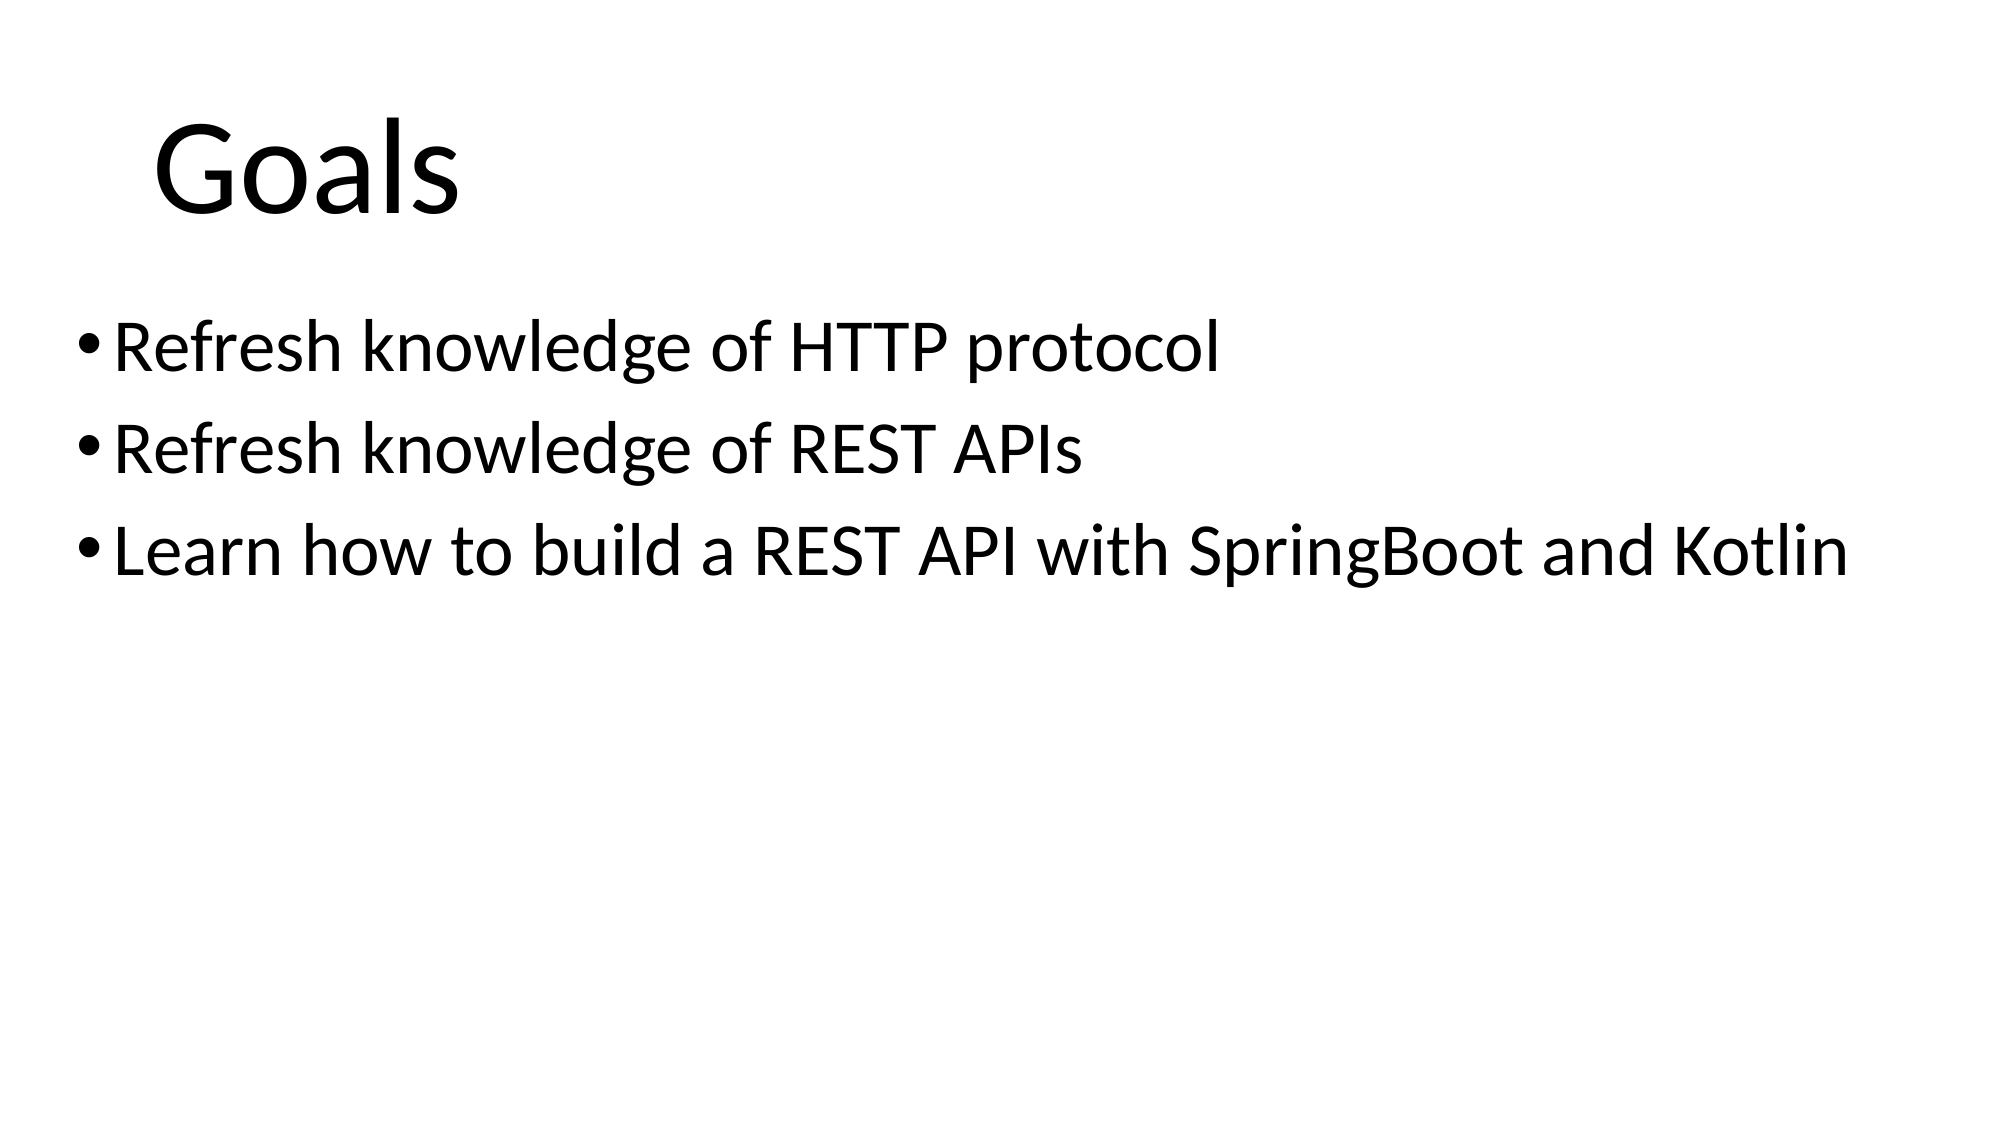

# Goals
Refresh knowledge of HTTP protocol
Refresh knowledge of REST APIs
Learn how to build a REST API with SpringBoot and Kotlin